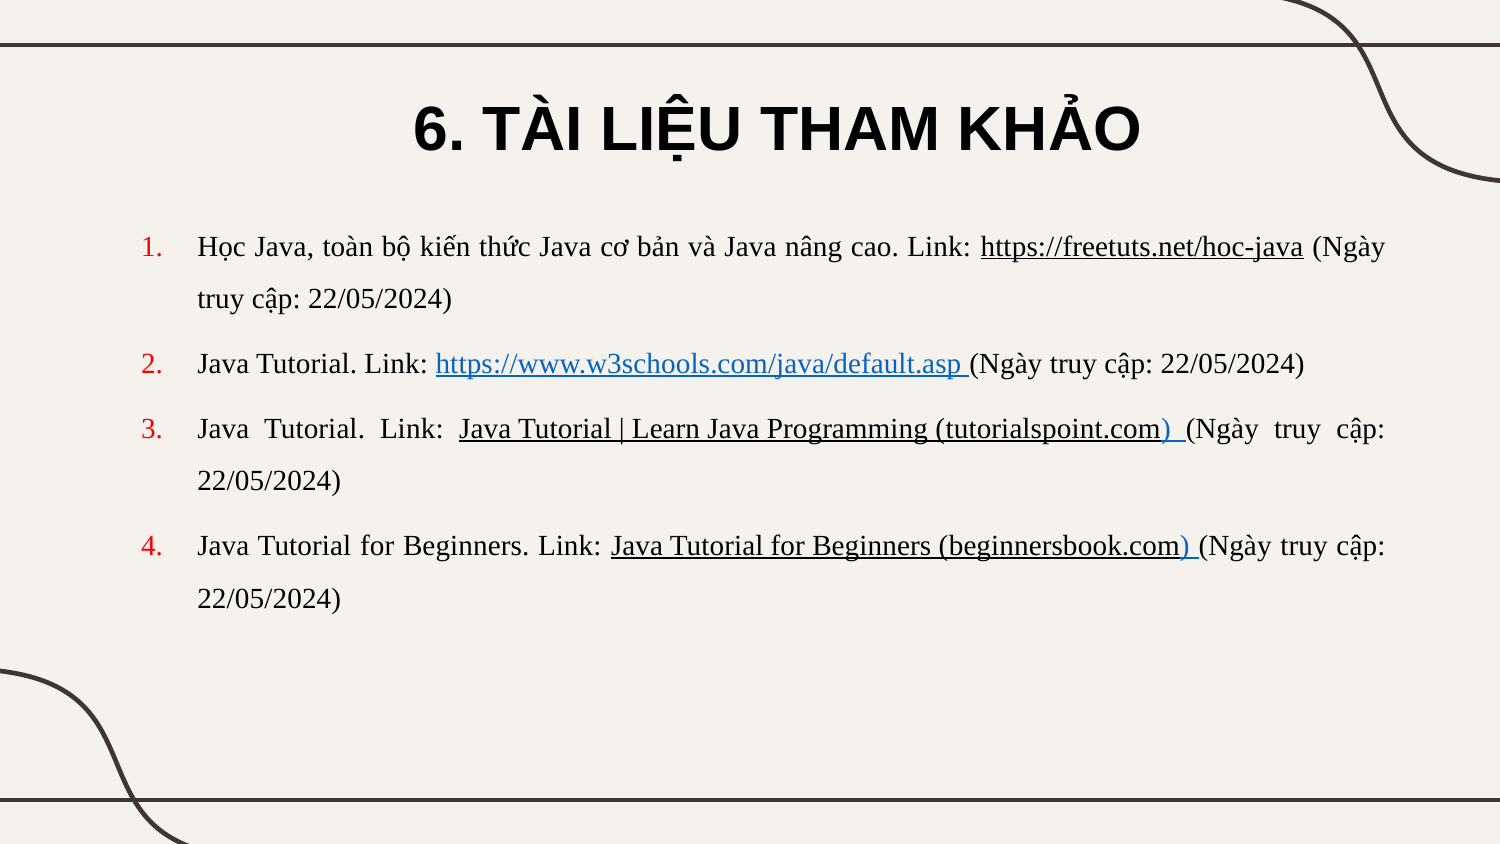

6. TÀI LIỆU THAM KHẢO
Học Java, toàn bộ kiến thức Java cơ bản và Java nâng cao. Link: https://freetuts.net/hoc-java (Ngày truy cập: 22/05/2024)
Java Tutorial. Link: https://www.w3schools.com/java/default.asp (Ngày truy cập: 22/05/2024)
Java Tutorial. Link: Java Tutorial | Learn Java Programming (tutorialspoint.com) (Ngày truy cập: 22/05/2024)
Java Tutorial for Beginners. Link: Java Tutorial for Beginners (beginnersbook.com) (Ngày truy cập: 22/05/2024)